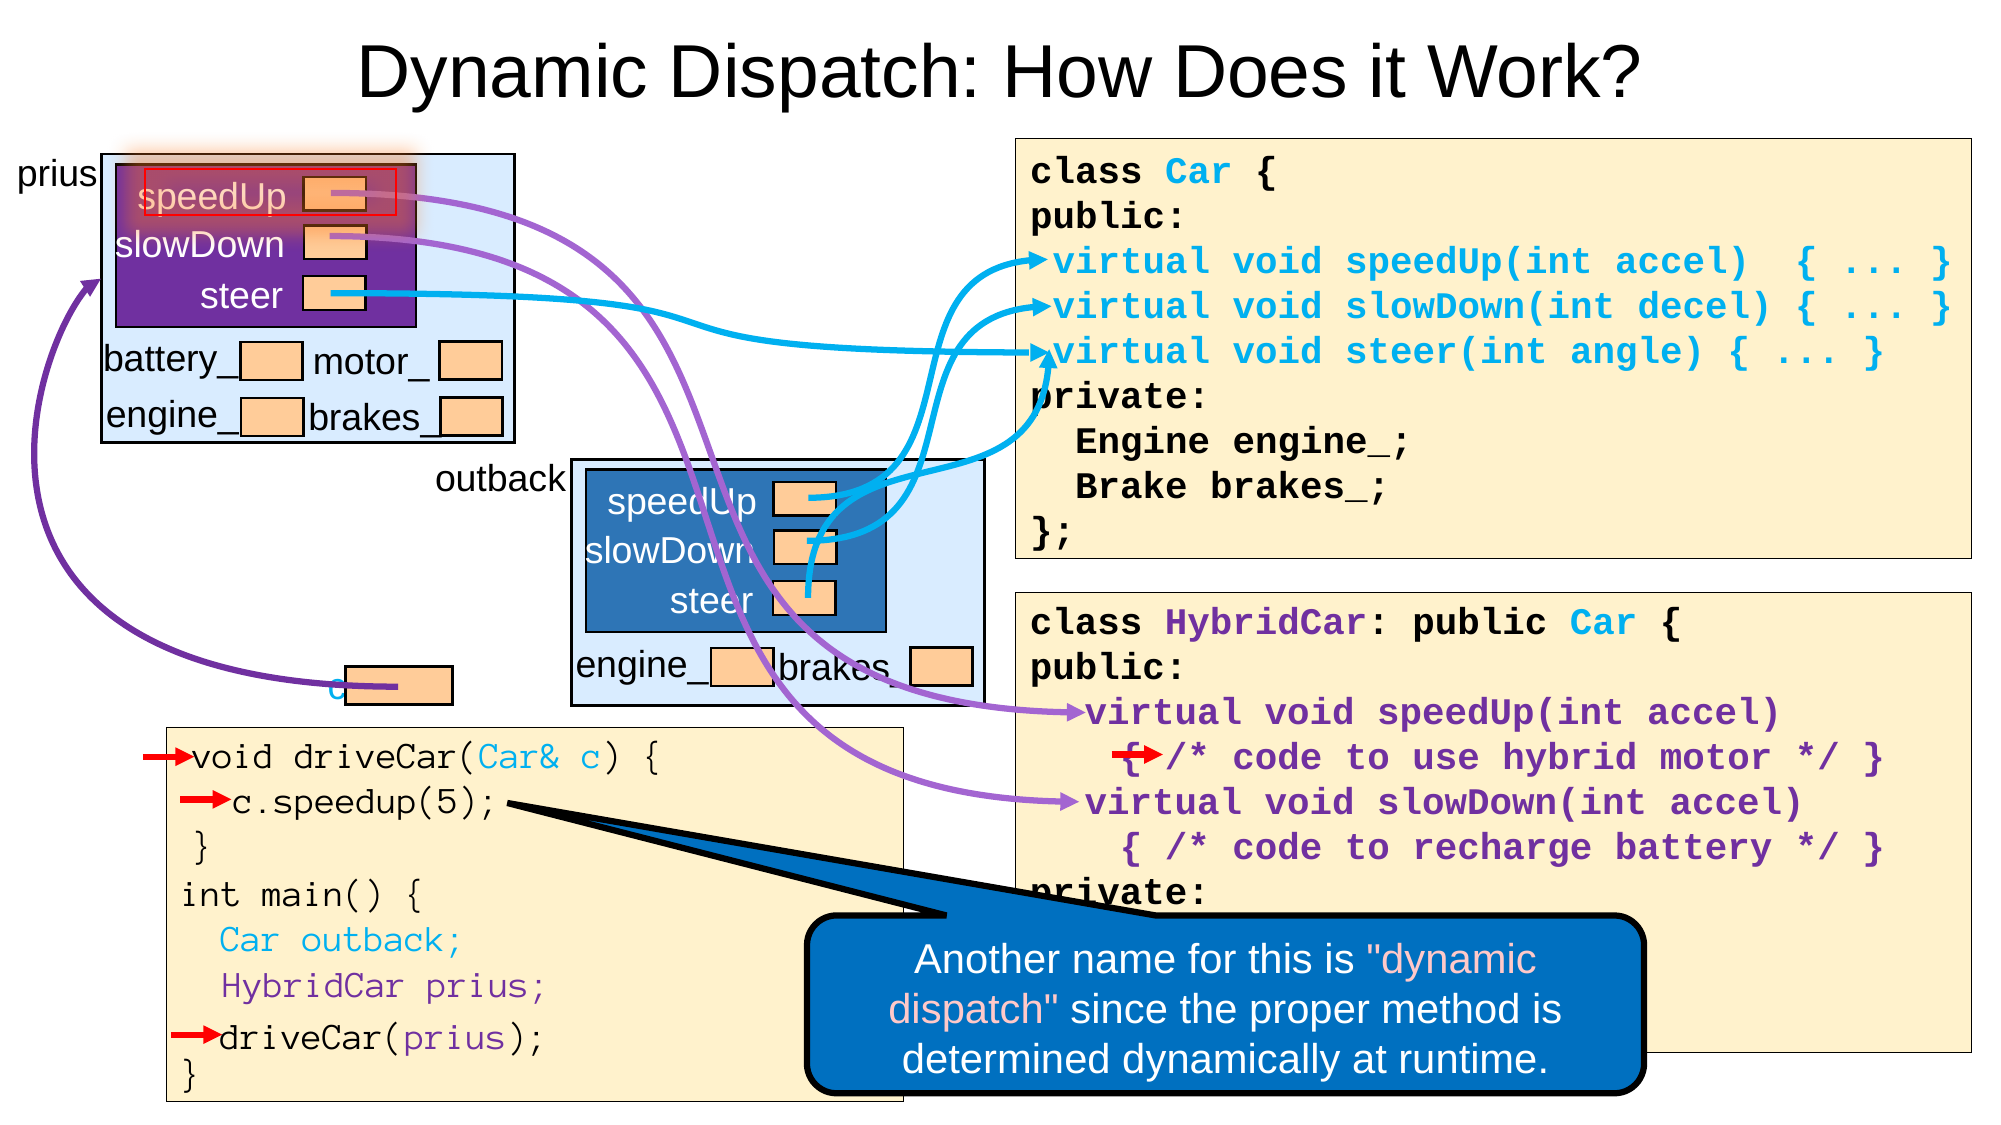

# Dynamic Dispatch: How Does it Work?

class Car {
public:
 virtual void speedUp(int accel)  { ... }
 virtual void slowDown(int decel) { ... }
 virtual void steer(int angle) { ... }
private:
  Engine engine_;
  Brake brakes_;
};
class HybridCar: public Car {
public:
   virtual void speedUp(int accel)
    { /* code to use hybrid motor */ }
   virtual void slowDown(int accel)
    { /* code to recharge battery */ }
private:
  Battery battery_;
  Motor motor_;
};
prius

engine_

brakes_

speedUp

slowDown

steer

battery_
motor_

outback

engine_

brakes_

In C++, this table is called a “vtable.”

It contains an entry for every virtual function in our class.

In the case of a Car variable, all three pointers in our vtable point to our Car class’s methods.

speedUp

slowDown

steer

c

void driveCar(Car& c) {
  c.speedup(5);
}

int main() {

}
Car outback;
Another name for this is "dynamic dispatch" since the proper method is determined dynamically at runtime.
HybridCar prius;
driveCar(prius);